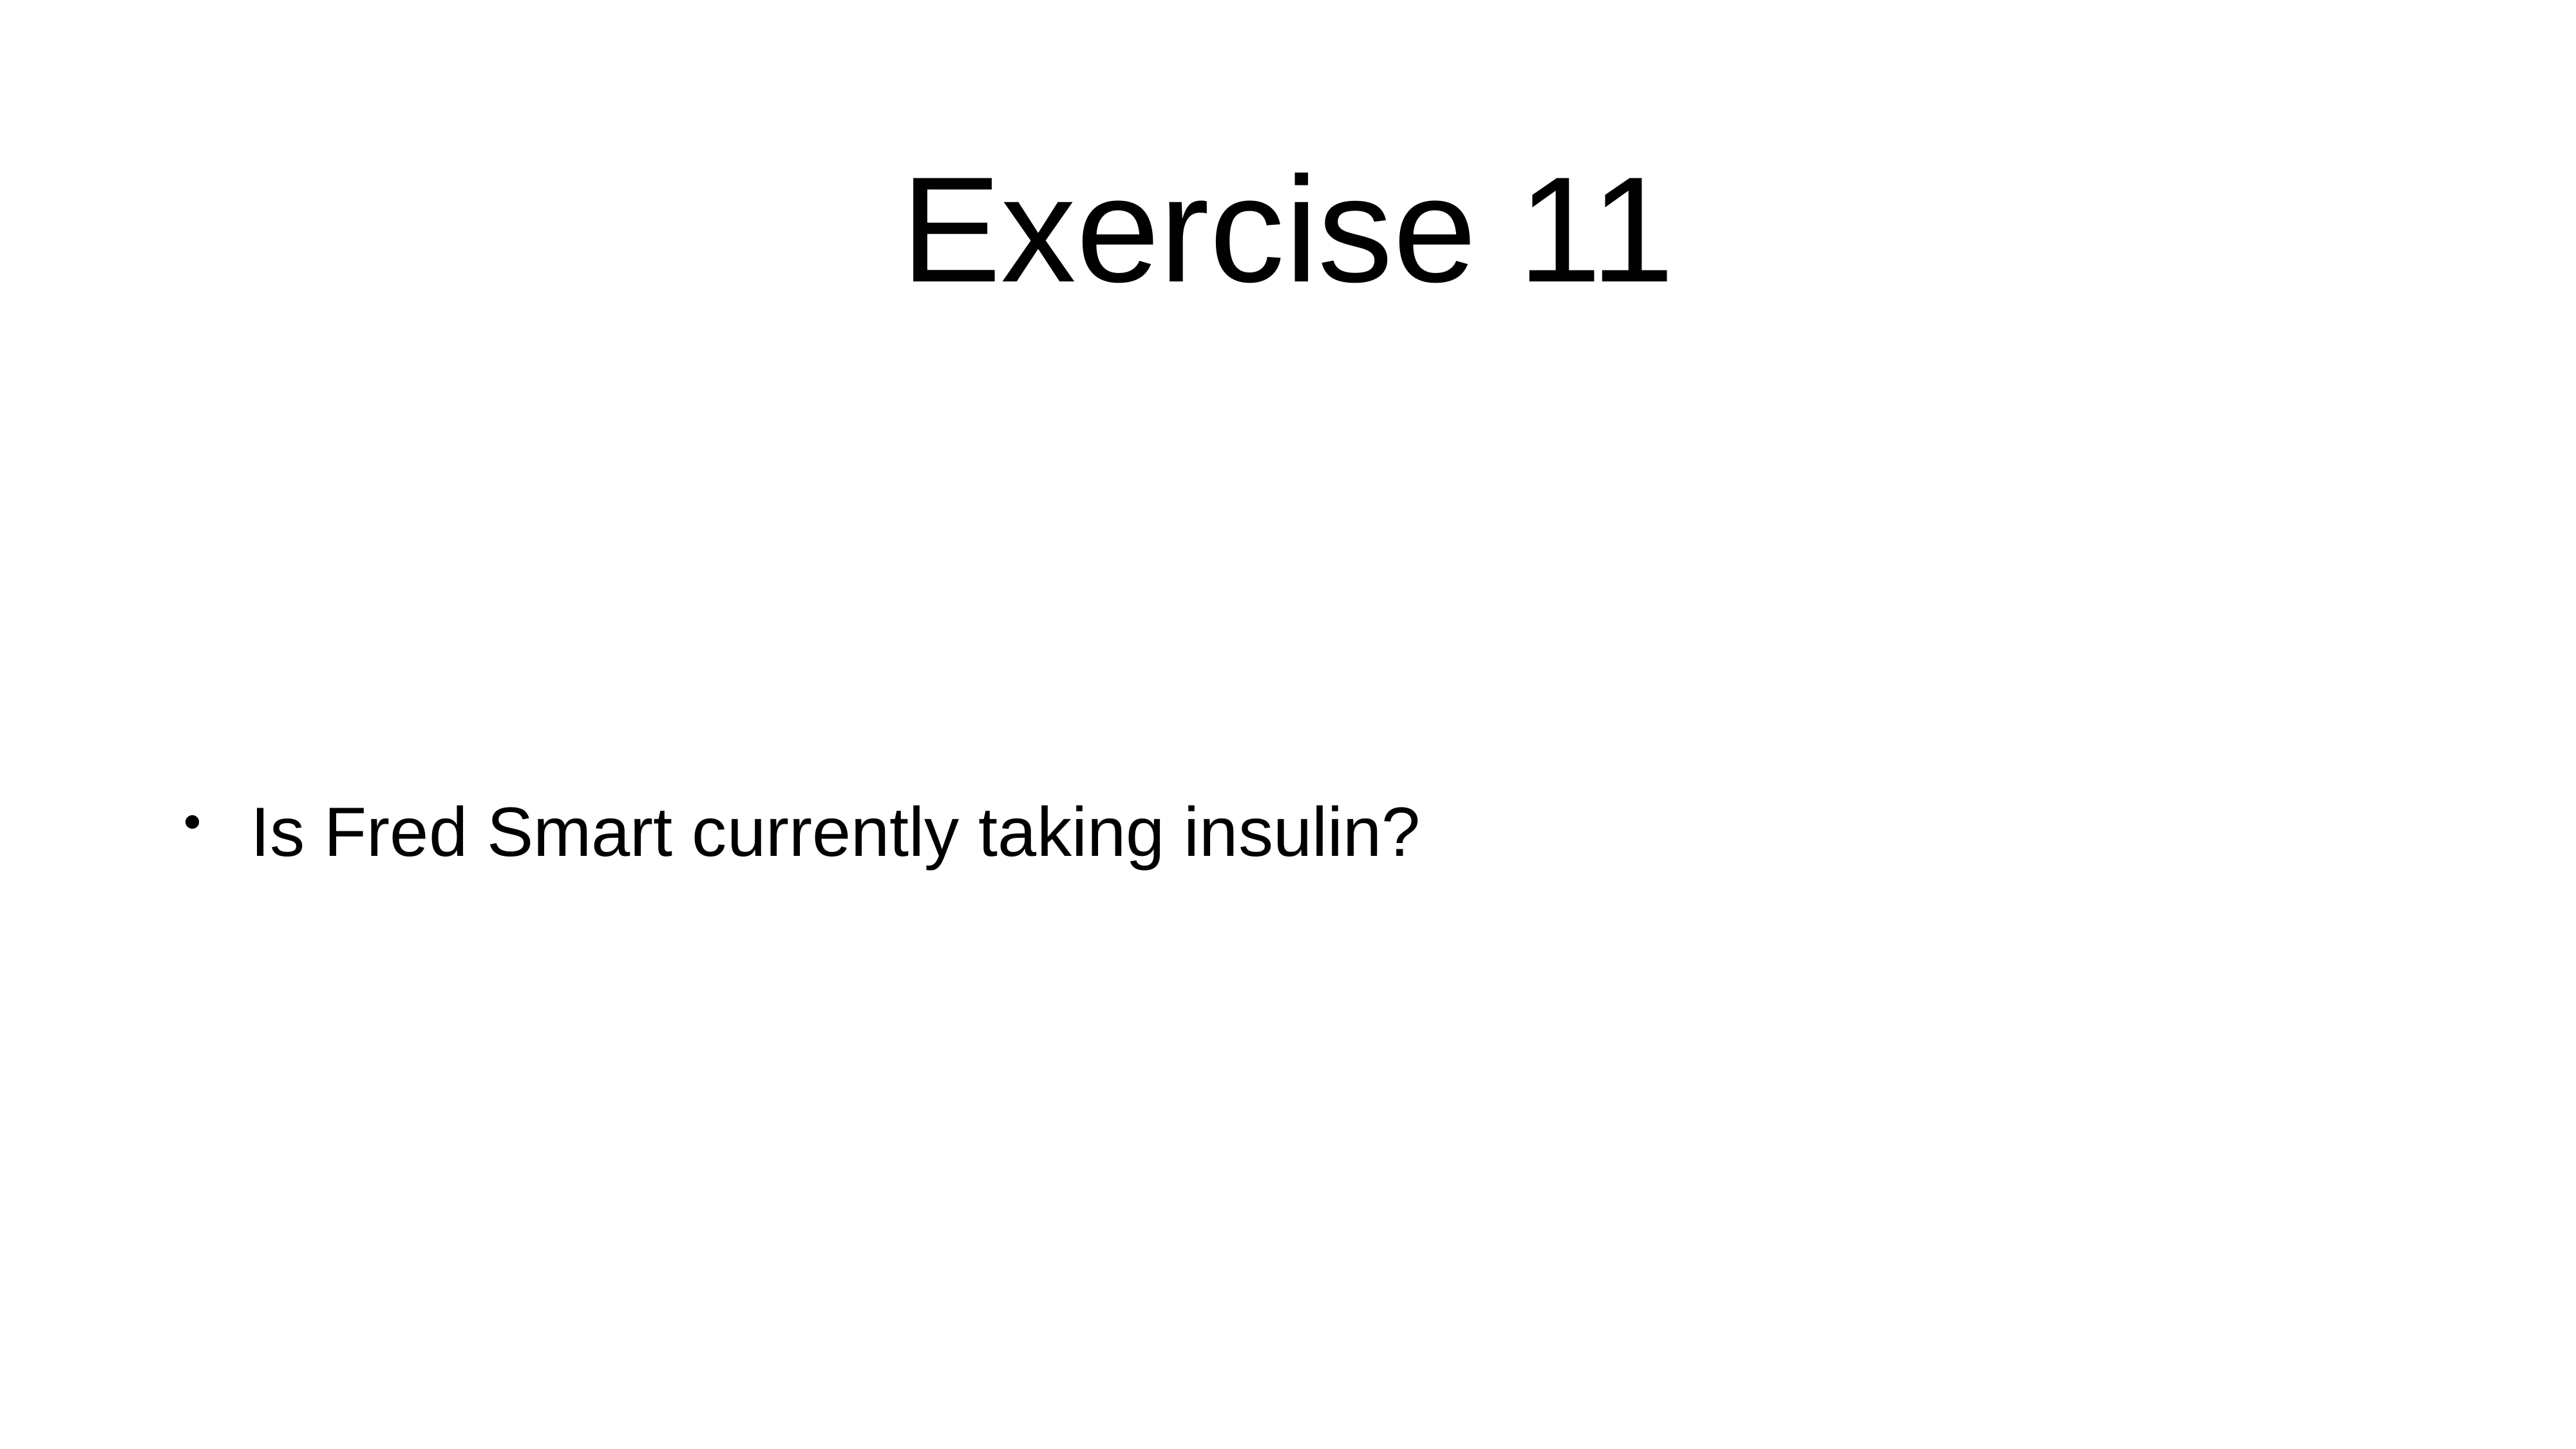

# Exercise 11
Is Fred Smart currently taking insulin?